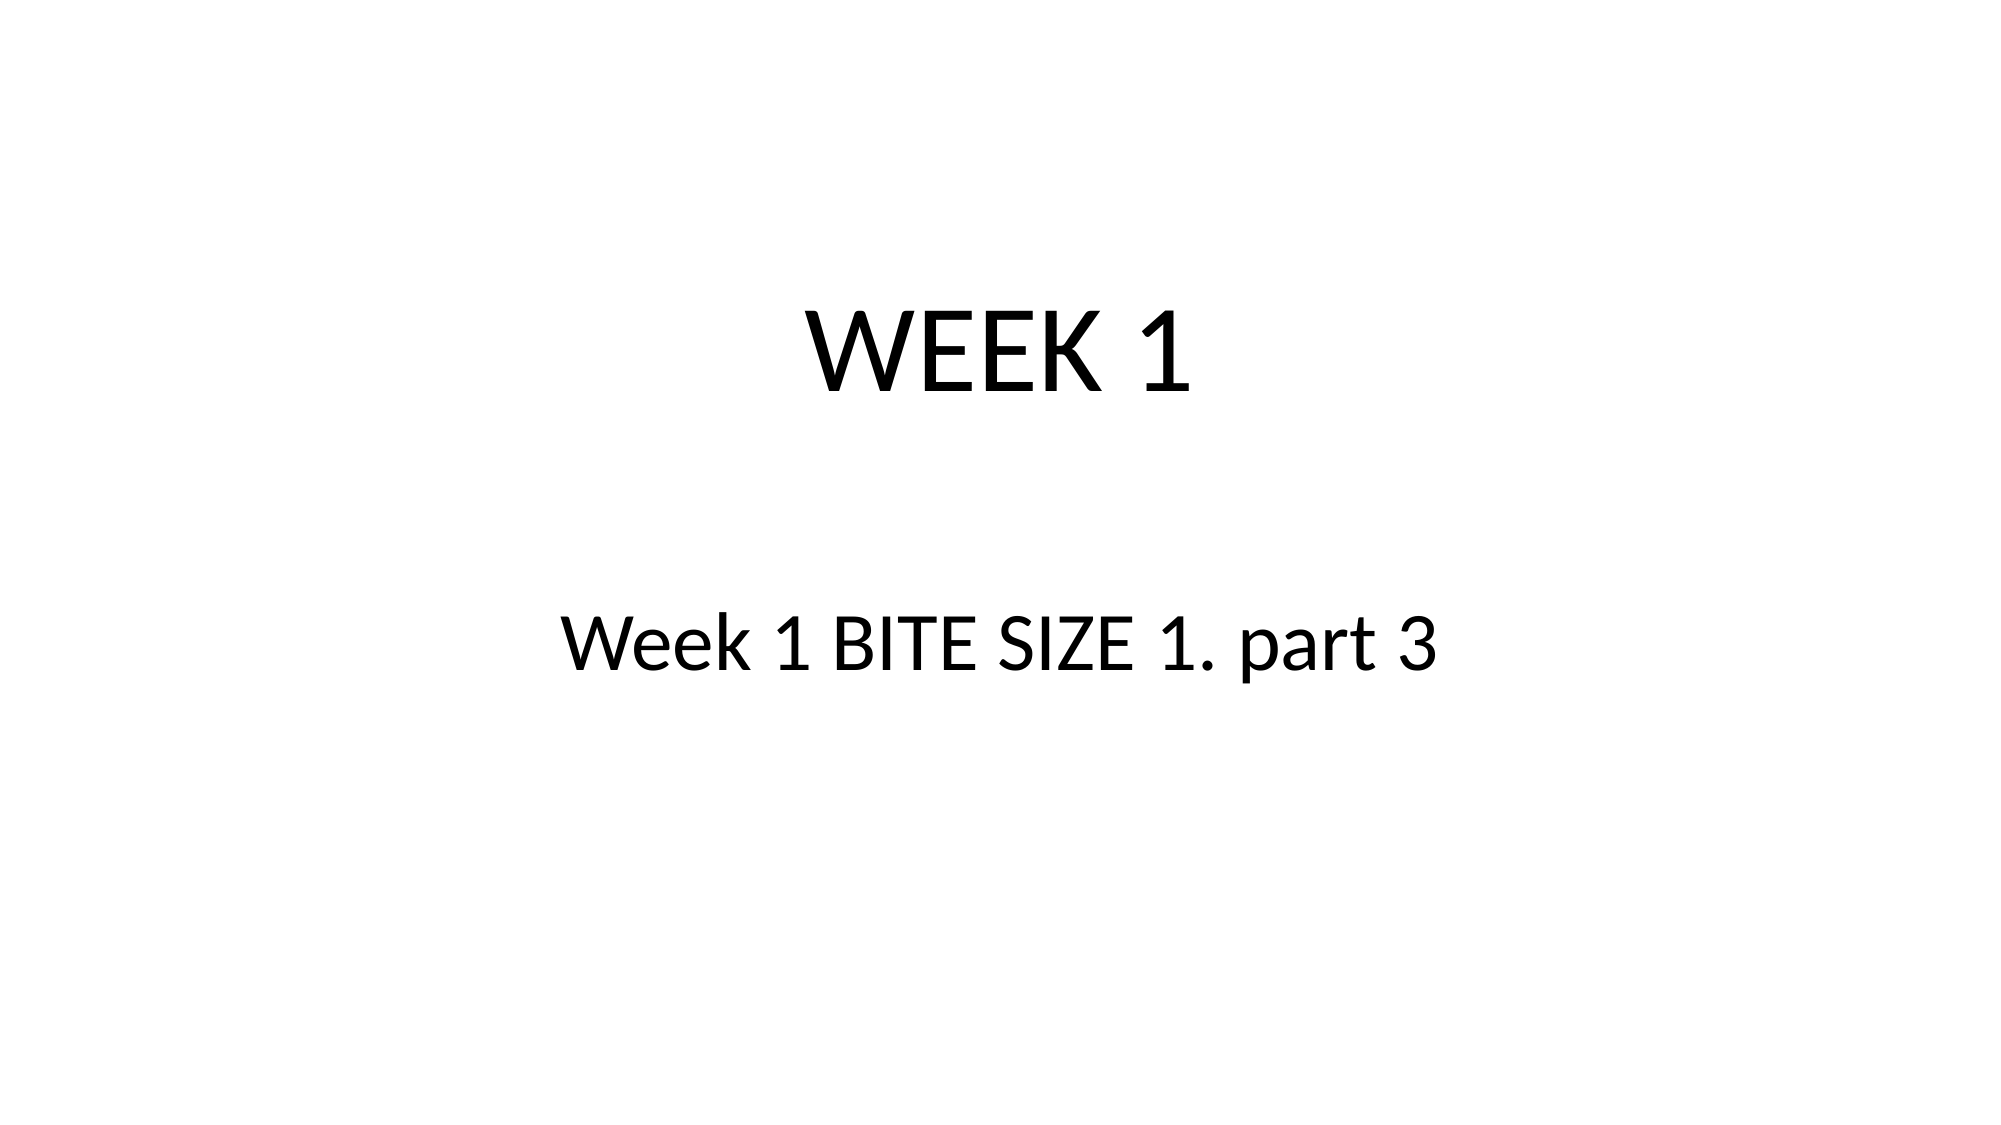

# WEEK 1
Week 1 BITE SIZE 1. part 3